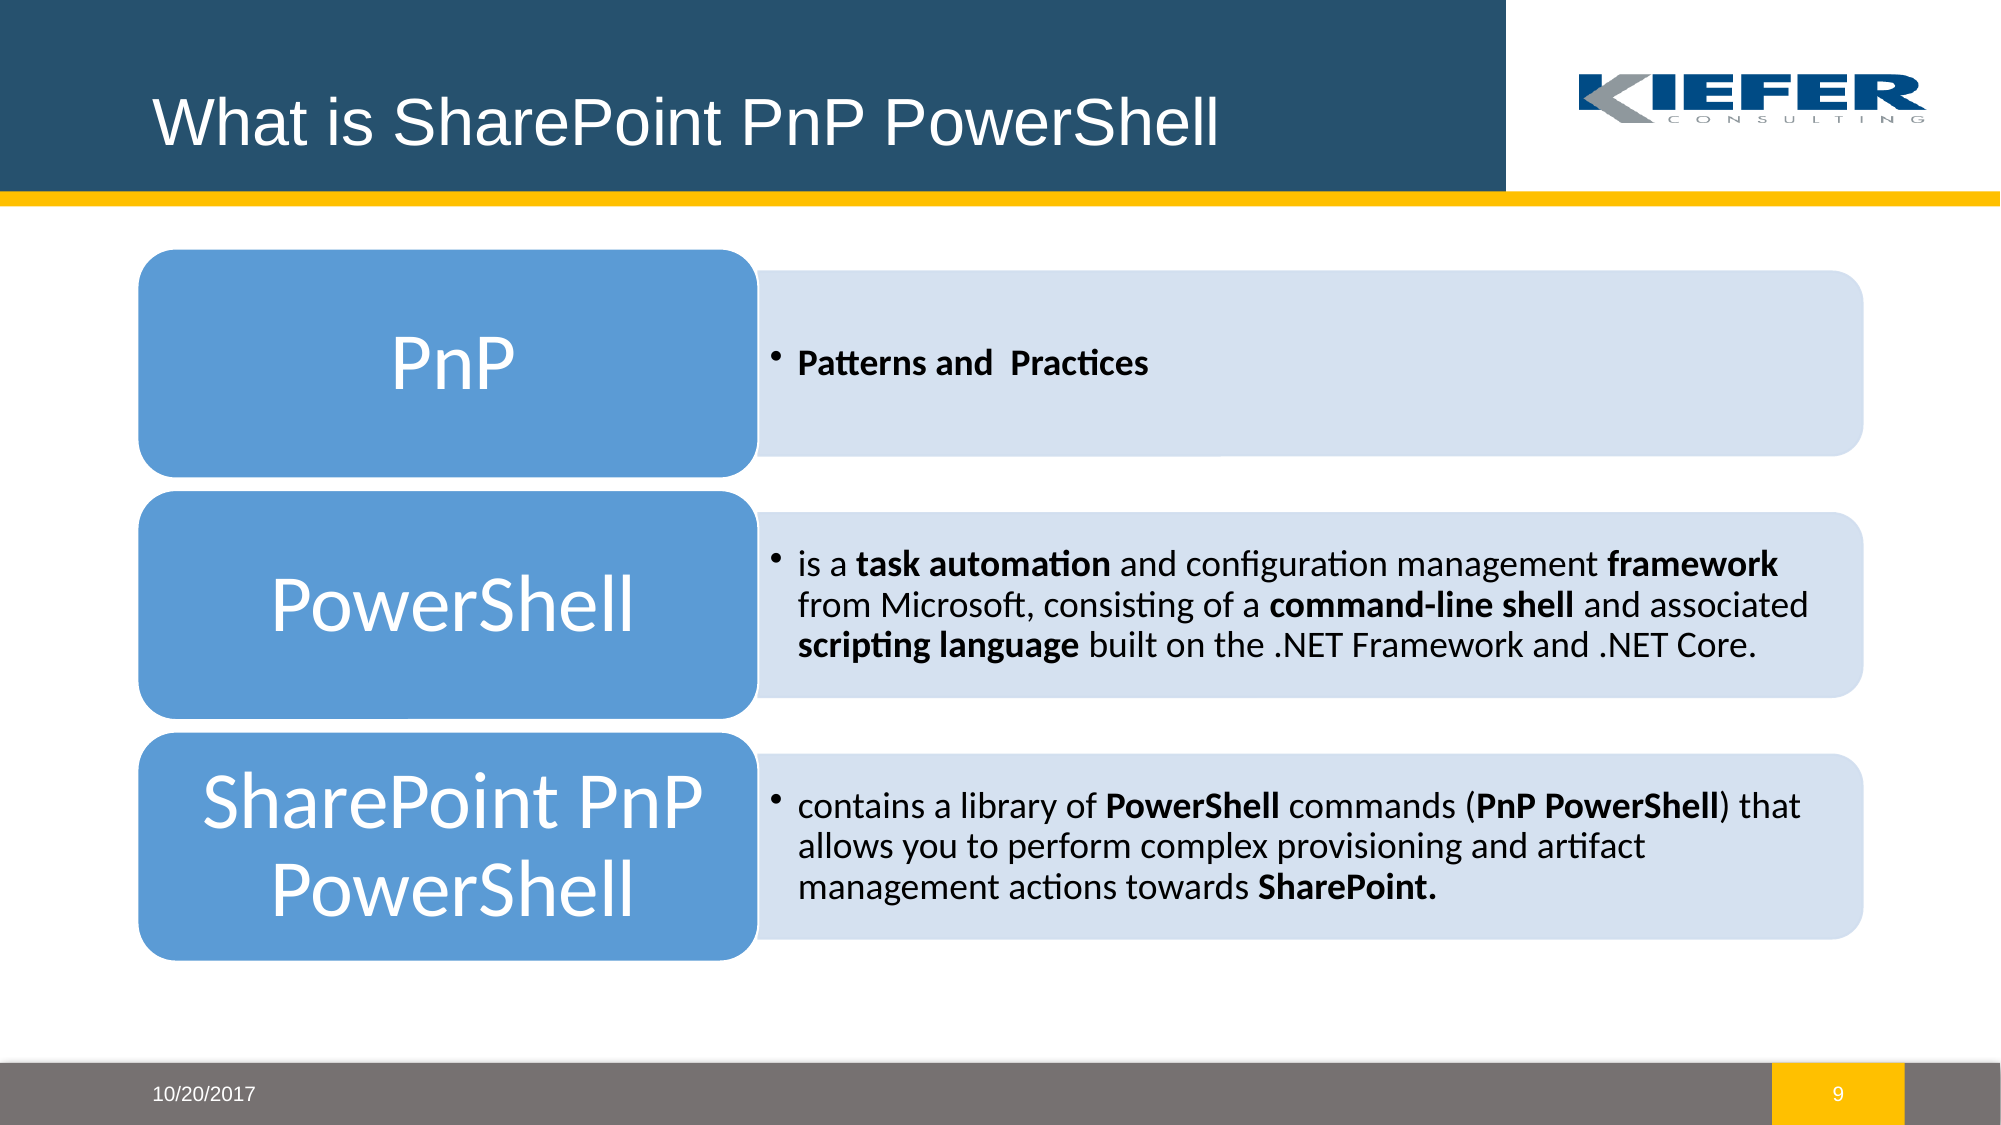

# What is SharePoint PnP PowerShell
Patterns and  Practices
PnP
is a task automation and configuration management framework from Microsoft, consisting of a command-line shell and associated scripting language built on the .NET Framework and .NET Core.
PowerShell
contains a library of PowerShell commands (PnP PowerShell) that allows you to perform complex provisioning and artifact management actions towards SharePoint.
SharePoint PnP PowerShell
10/20/2017
9